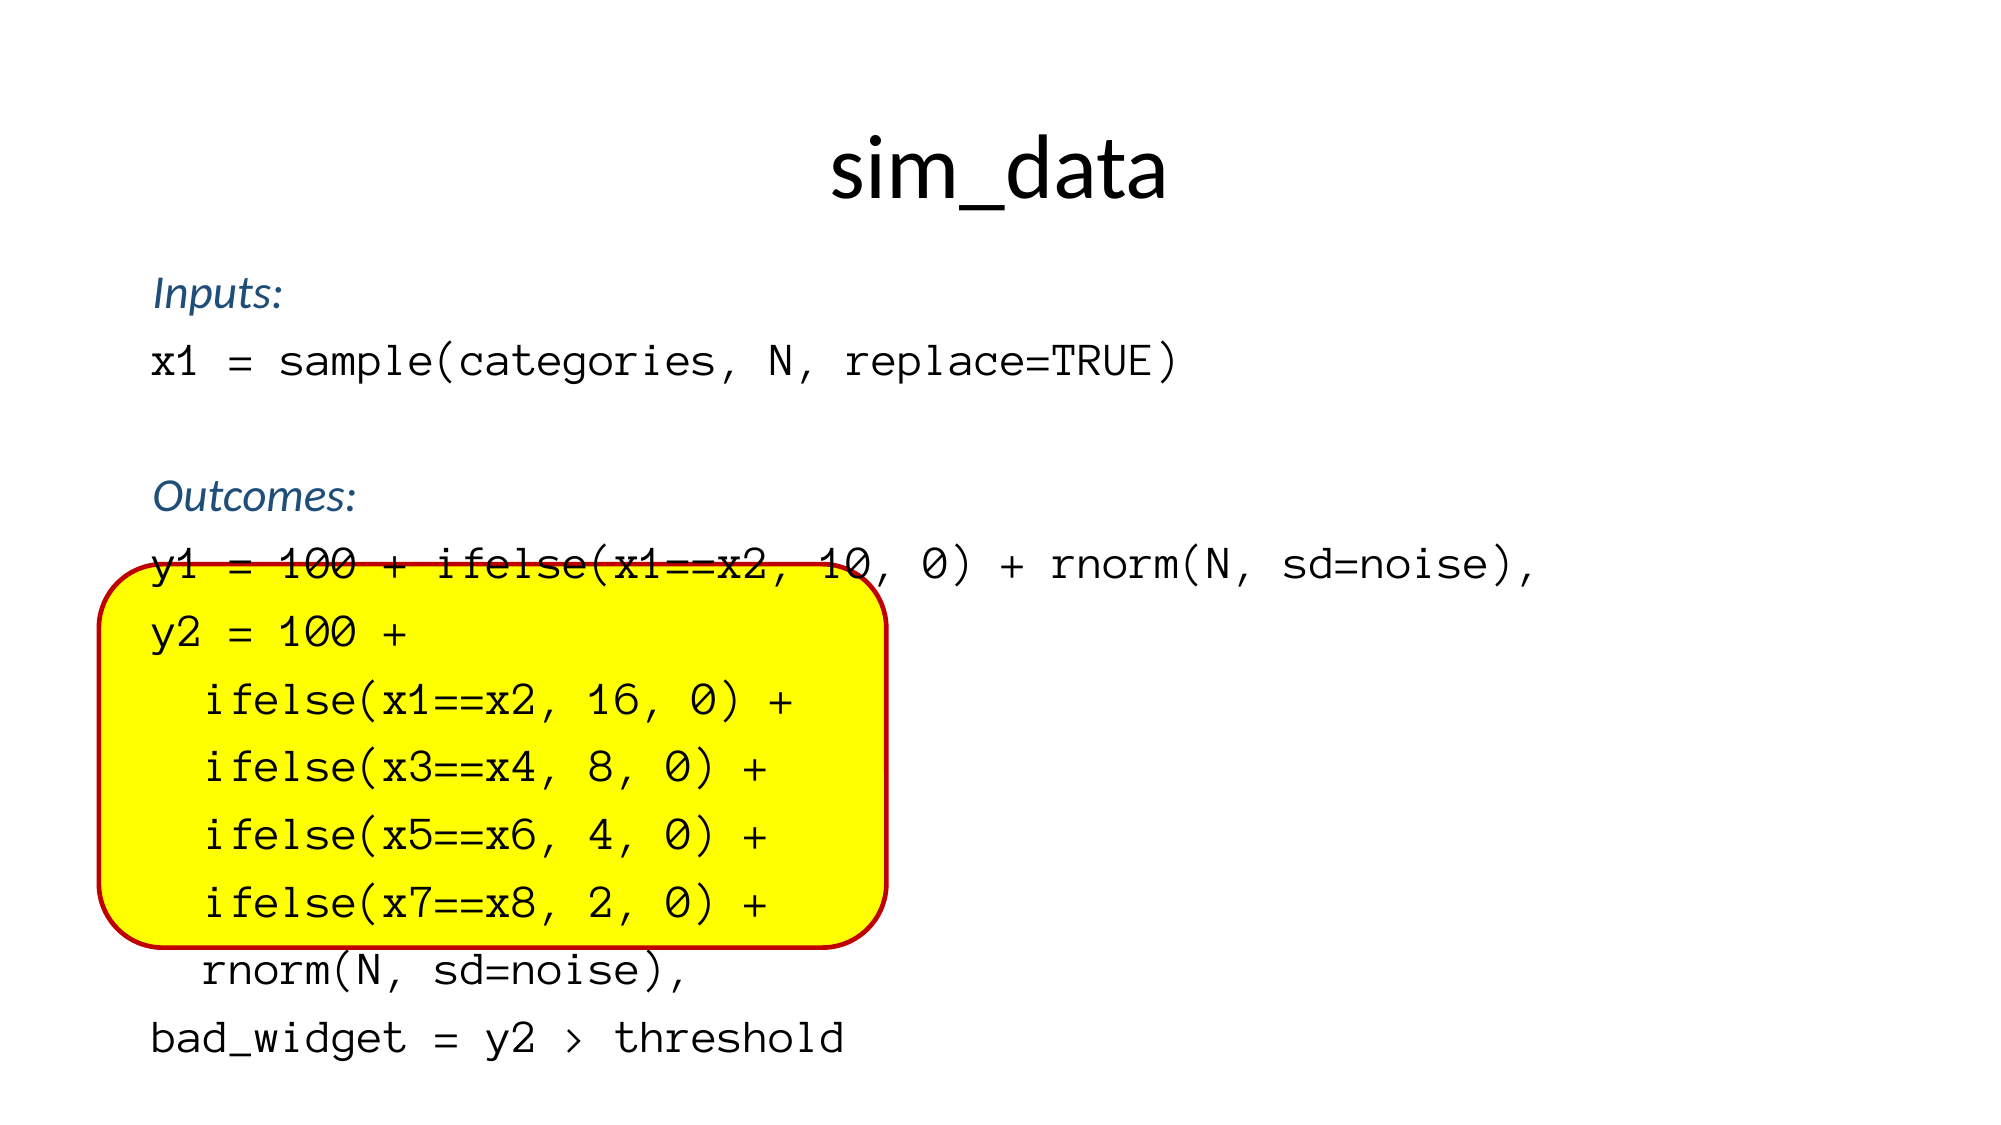

# sim_data
Inputs:
x1 = sample(categories, N, replace=TRUE)

Outcomes:
y1 = 100 + ifelse(x1==x2, 10, 0) + rnorm(N, sd=noise),
y2 = 100 +
  ifelse(x1==x2, 16, 0) +
  ifelse(x3==x4, 8, 0) +
  ifelse(x5==x6, 4, 0) +
  ifelse(x7==x8, 2, 0) +
  rnorm(N, sd=noise),
bad_widget = y2 > threshold